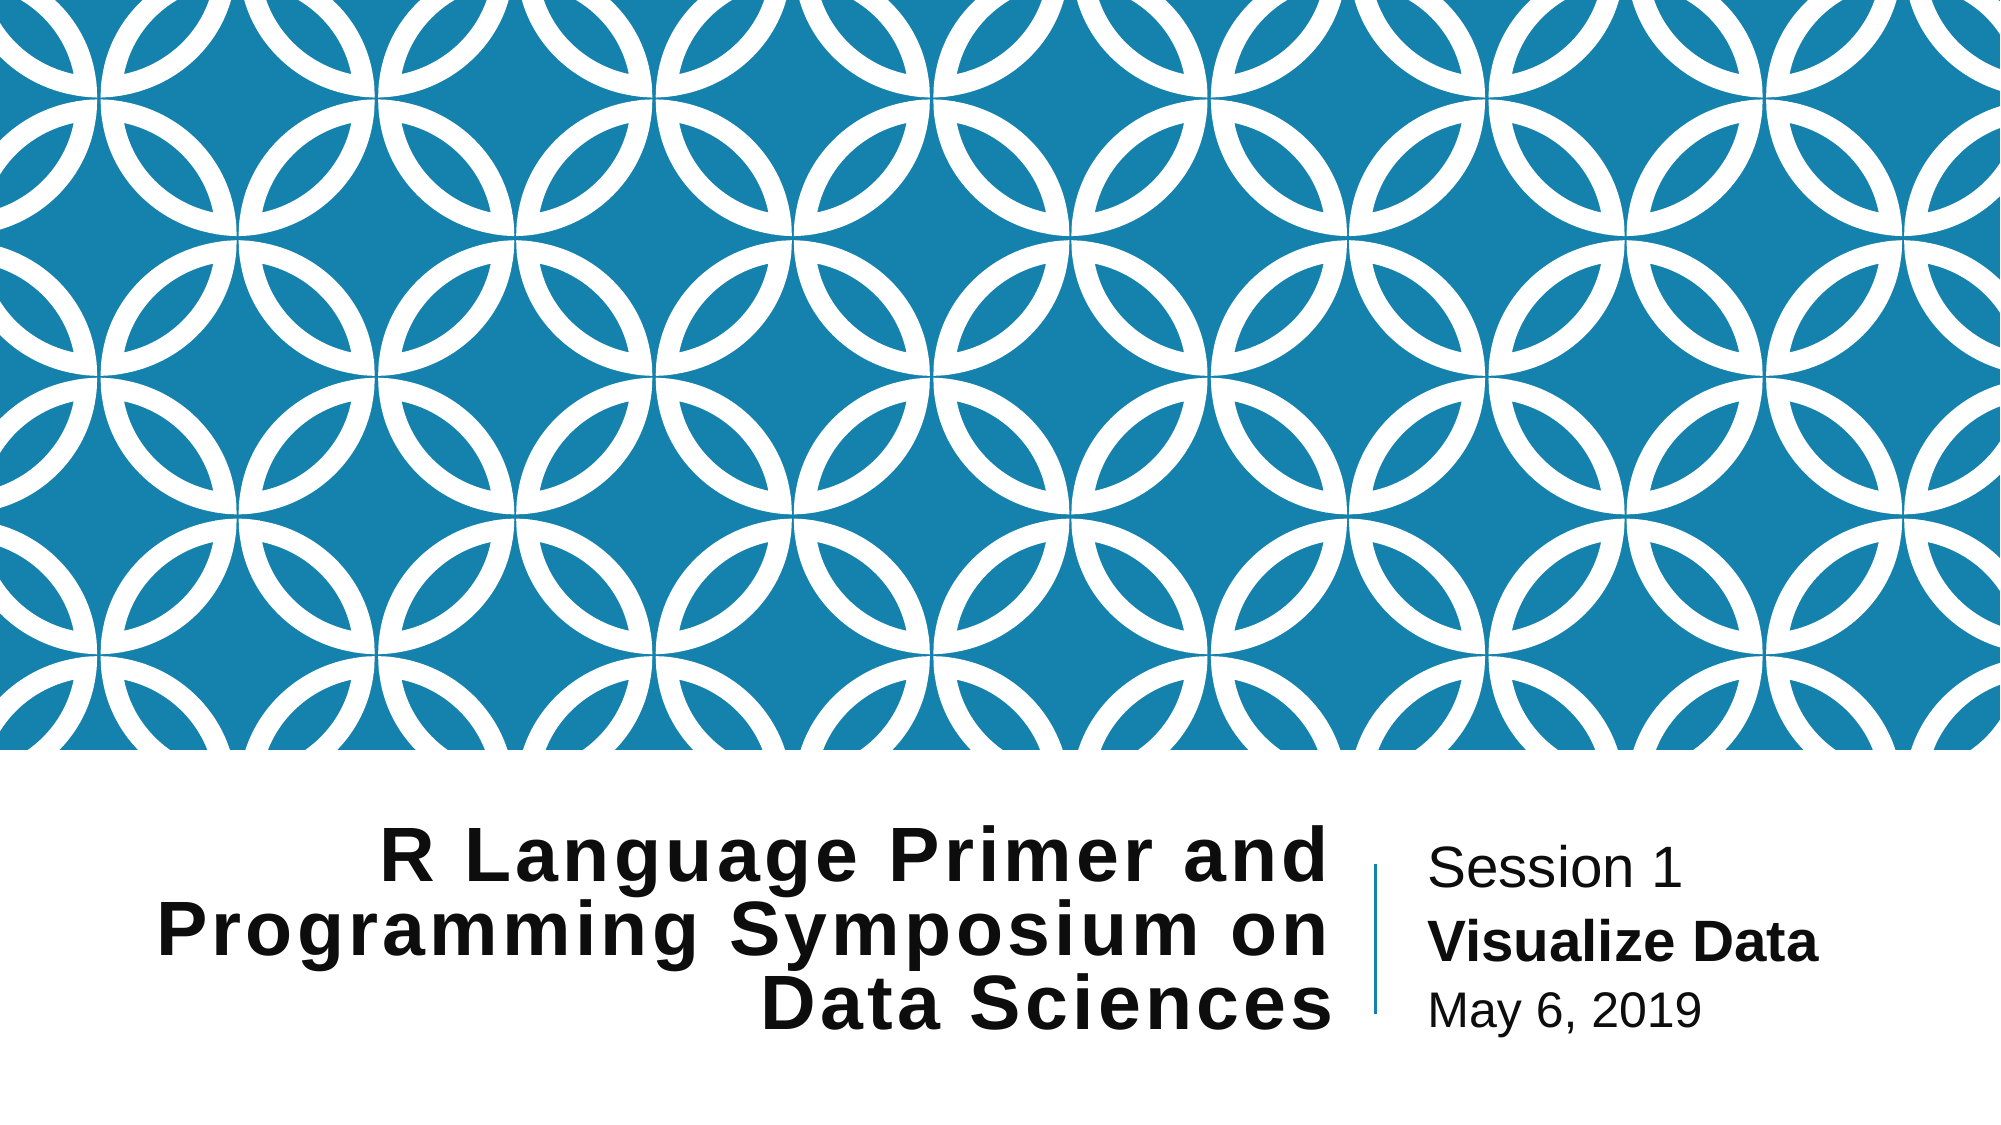

# R Language Primer and Programming Symposium on Data Sciences
Session 1
Visualize Data
May 6, 2019